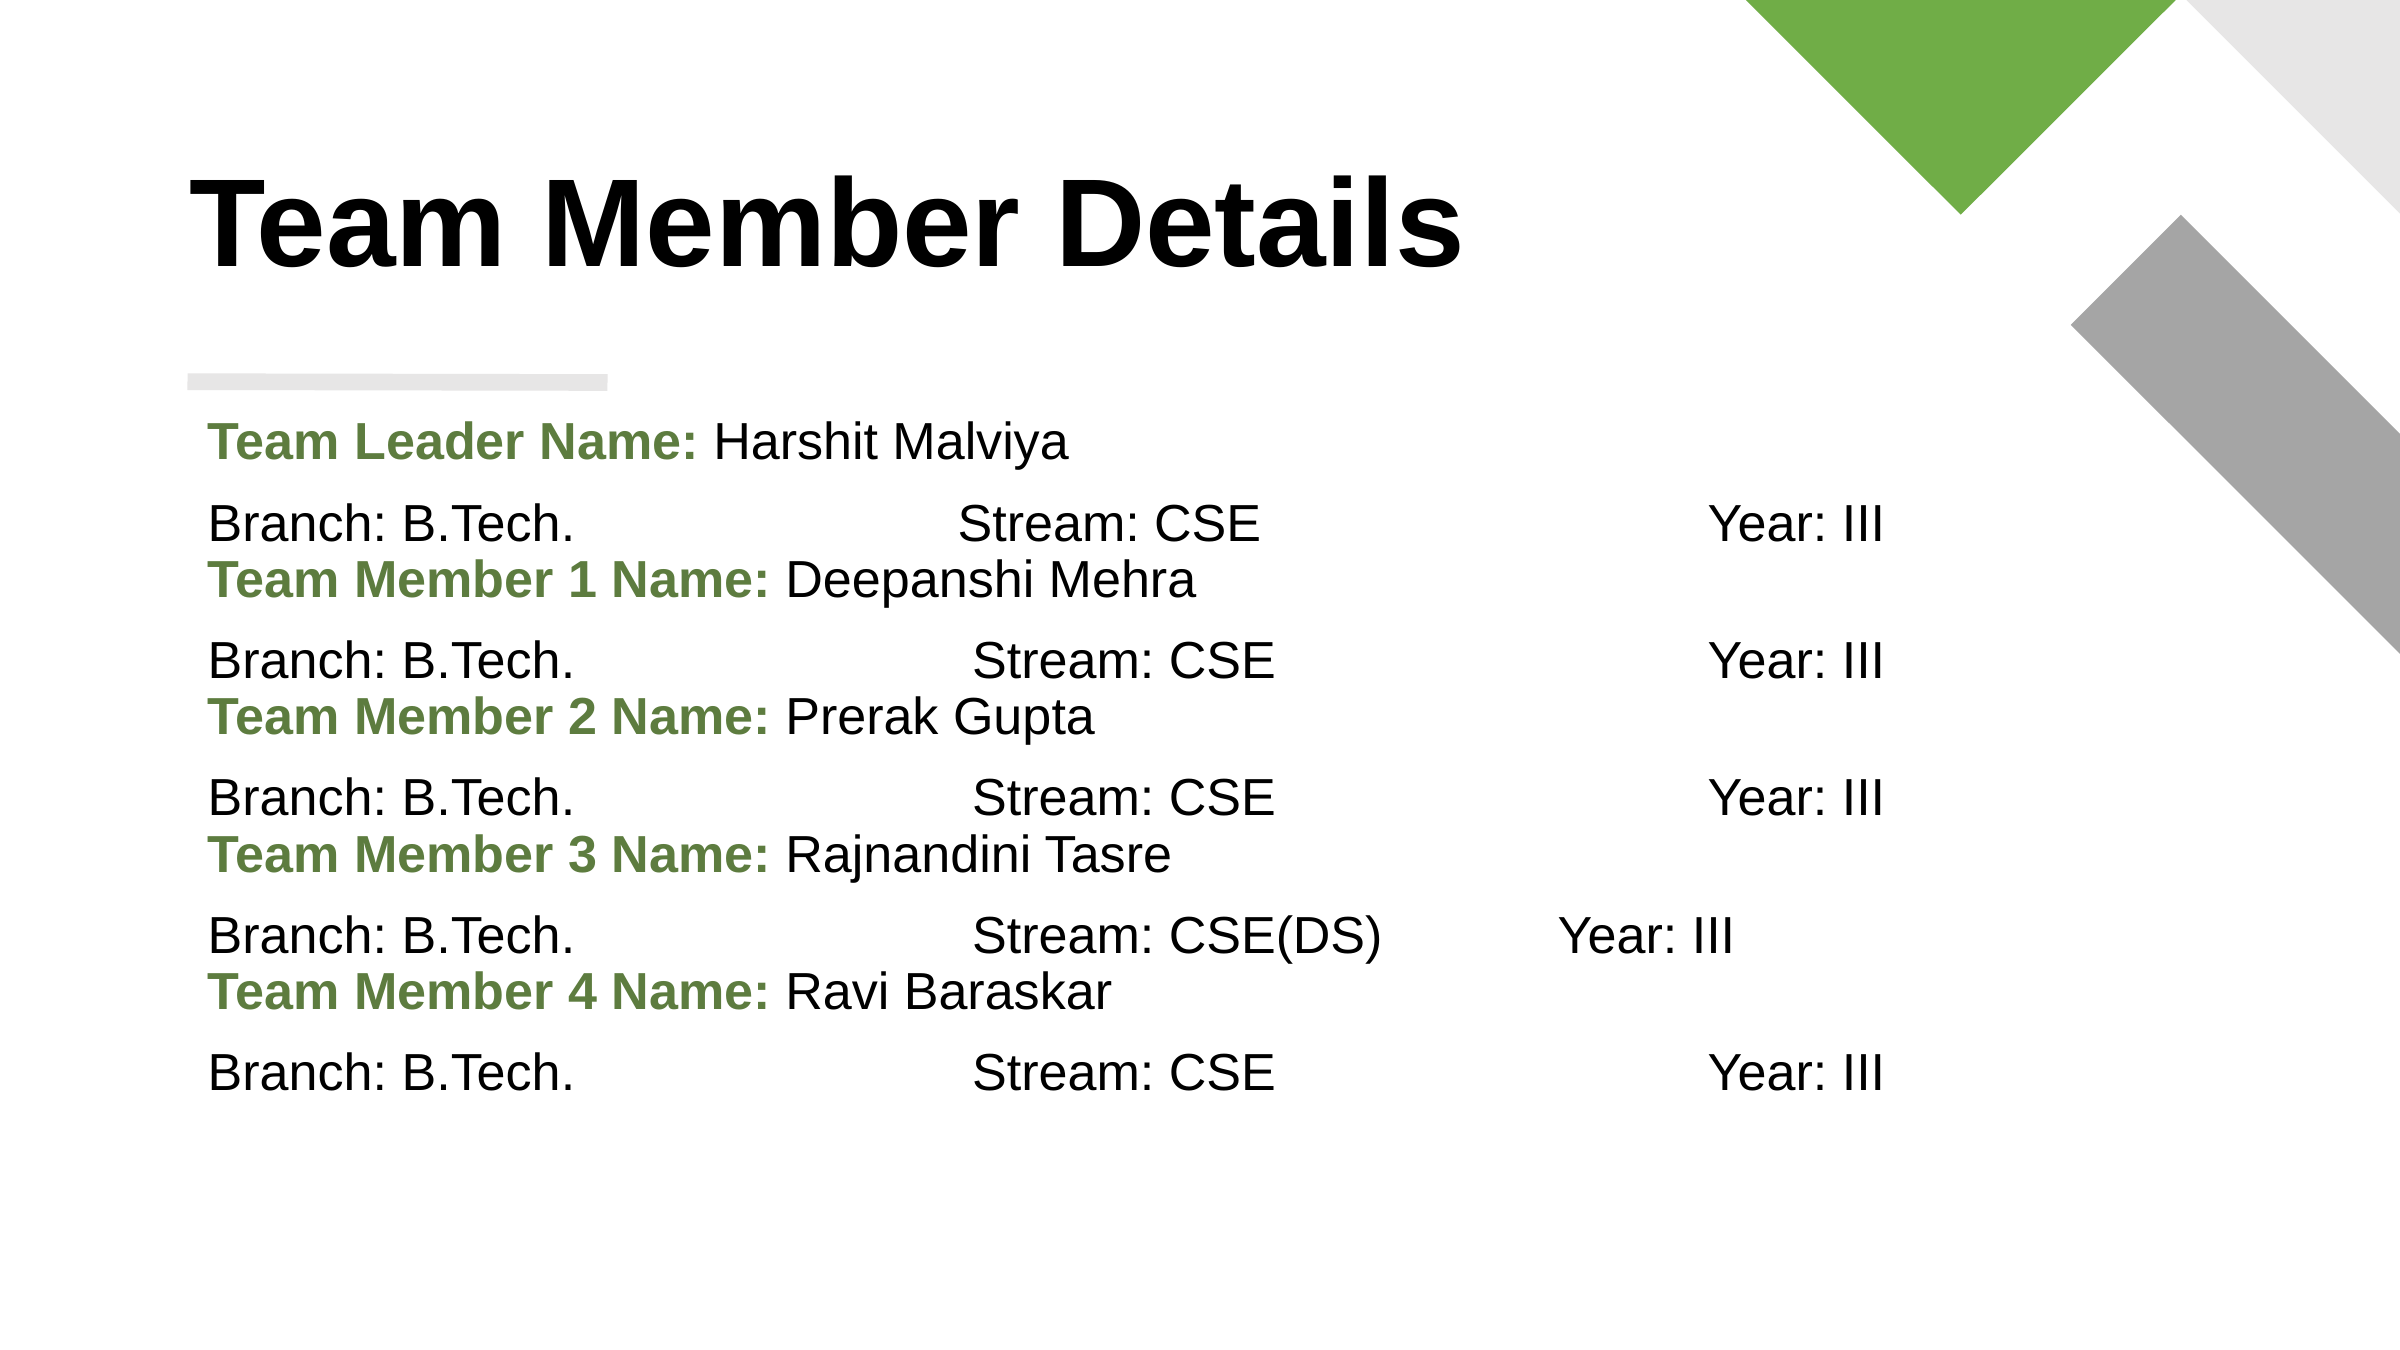

# Team Member Details
Team Leader Name: Harshit Malviya
Branch: B.Tech. 			Stream: CSE			Year: III
Team Member 1 Name: Deepanshi Mehra
Branch: B.Tech. 			 Stream: CSE 			Year: III
Team Member 2 Name: Prerak Gupta
Branch: B.Tech. 			 Stream: CSE 			Year: III
Team Member 3 Name: Rajnandini Tasre
Branch: B.Tech. 			 Stream: CSE(DS) 		Year: III
Team Member 4 Name: Ravi Baraskar
Branch: B.Tech. 			 Stream: CSE 			Year: III